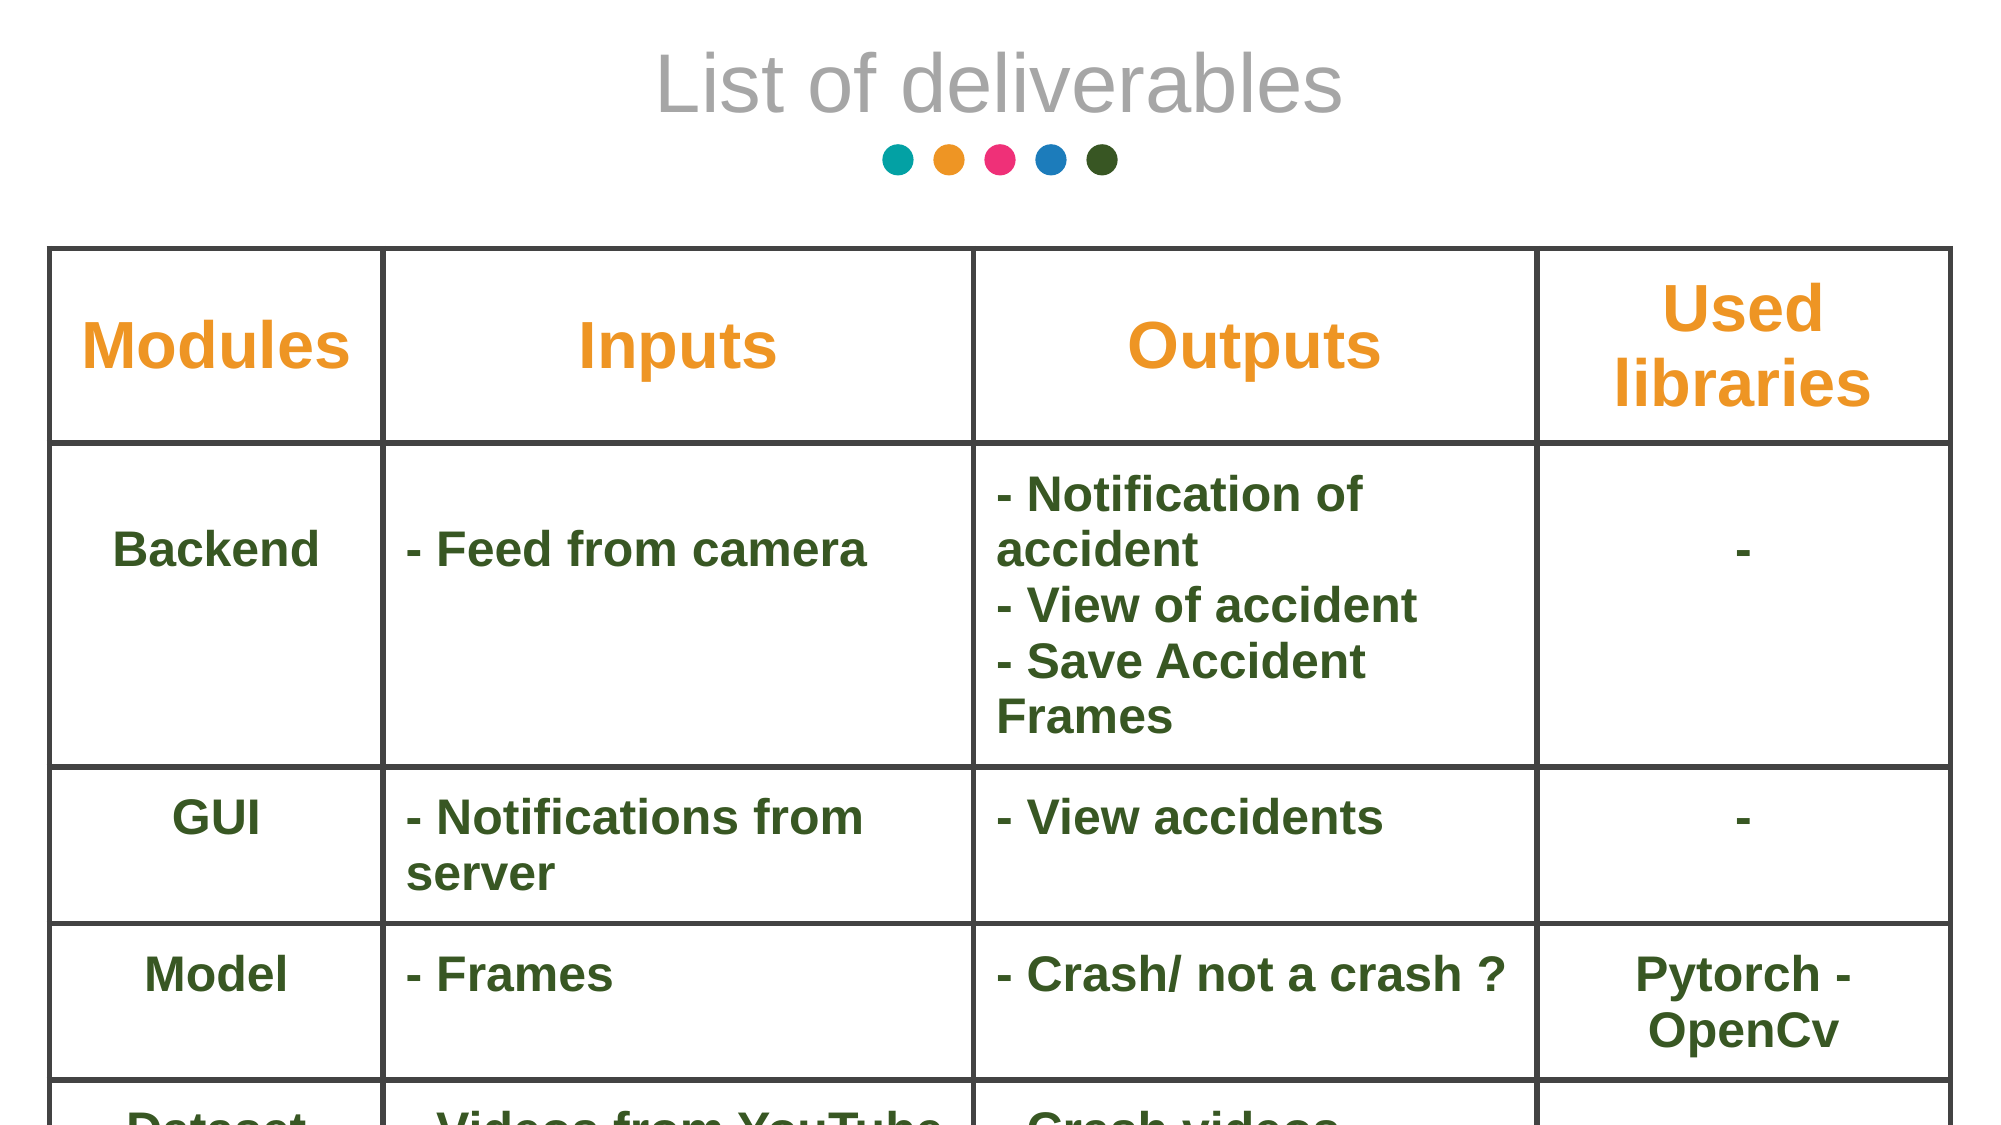

List of deliverables

| Modules | Inputs | Outputs | Used libraries |
| --- | --- | --- | --- |
| Backend | - Feed from camera | - Notification of accident - View of accident - Save Accident Frames | - |
| GUI | - Notifications from server | - View accidents | - |
| Model | - Frames | - Crash/ not a crash ? | Pytorch - OpenCv |
| Dataset | - Videos from YouTube | - Crash videos - No crash videos | - |